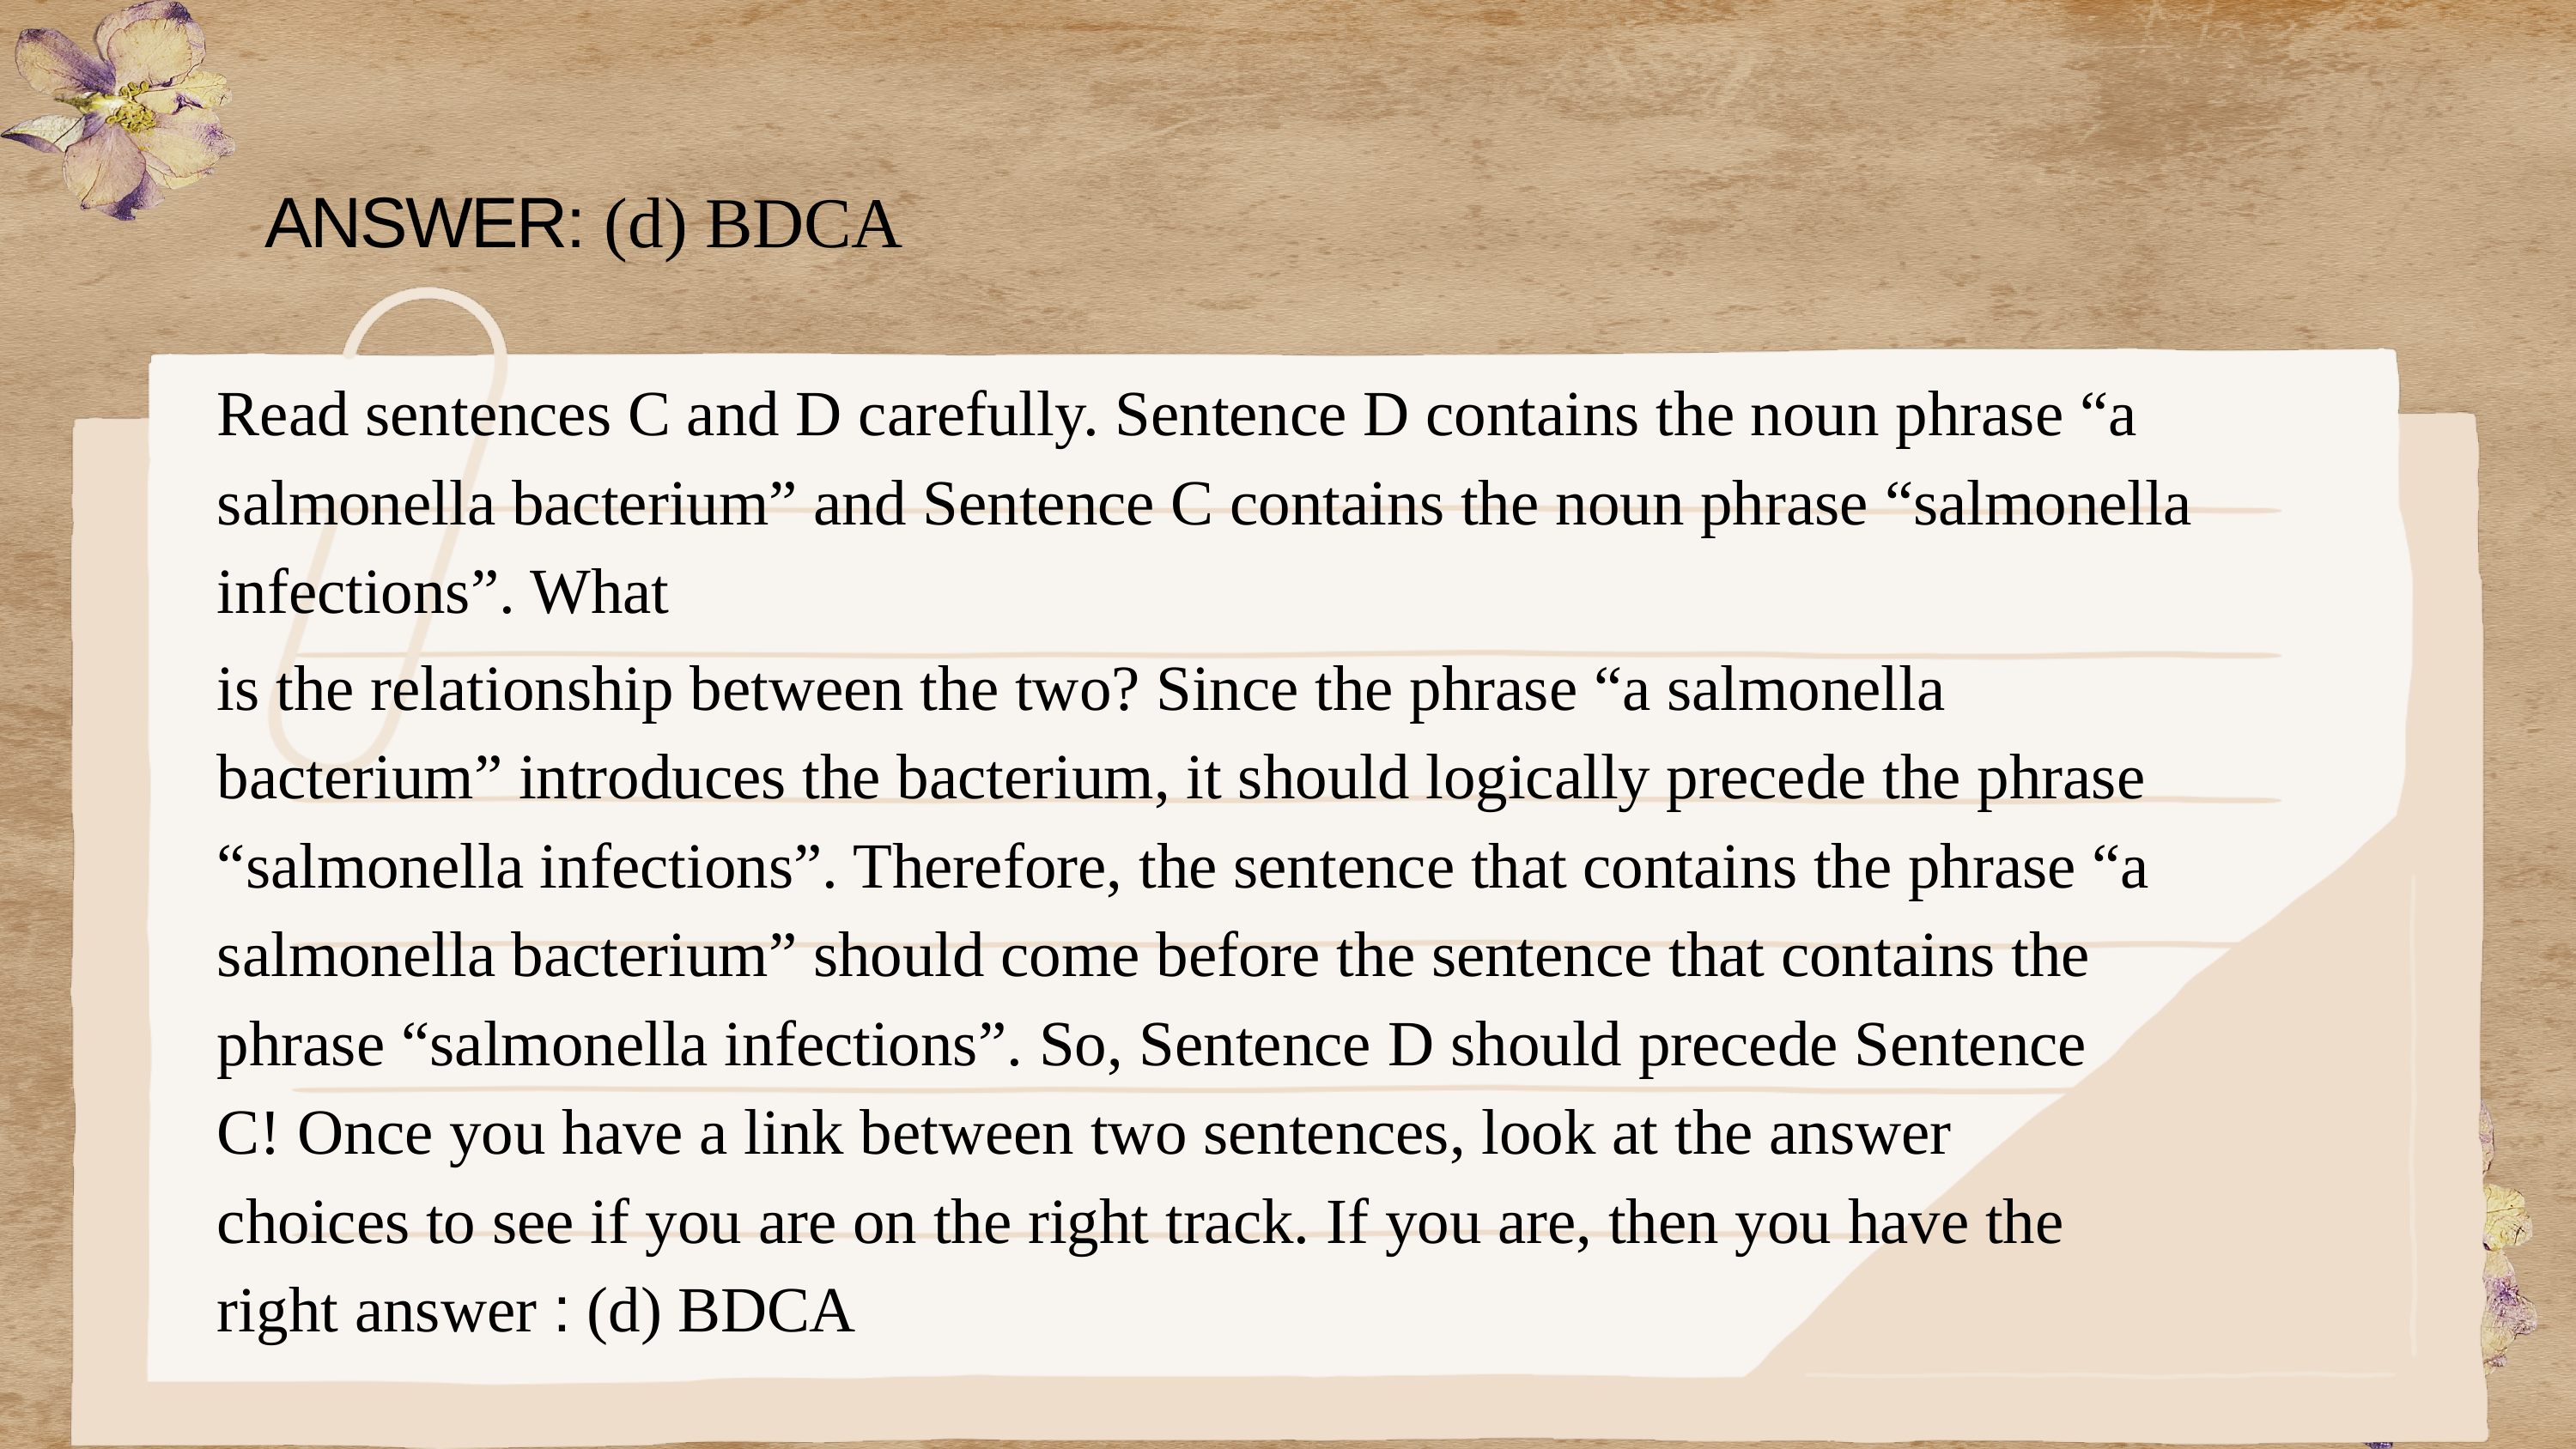

ANSWER: (d) BDCA

Read sentences C and D carefully. Sentence D contains the noun phrase “a salmonella bacterium” and Sentence C contains the noun phrase “salmonella infections”. What
is the relationship between the two? Since the phrase “a salmonella bacterium” introduces the bacterium, it should logically precede the phrase “salmonella infections”. Therefore, the sentence that contains the phrase “a salmonella bacterium” should come before the sentence that contains the phrase “salmonella infections”. So, Sentence D should precede Sentence C! Once you have a link between two sentences, look at the answer choices to see if you are on the right track. If you are, then you have the right answer : (d) BDCA